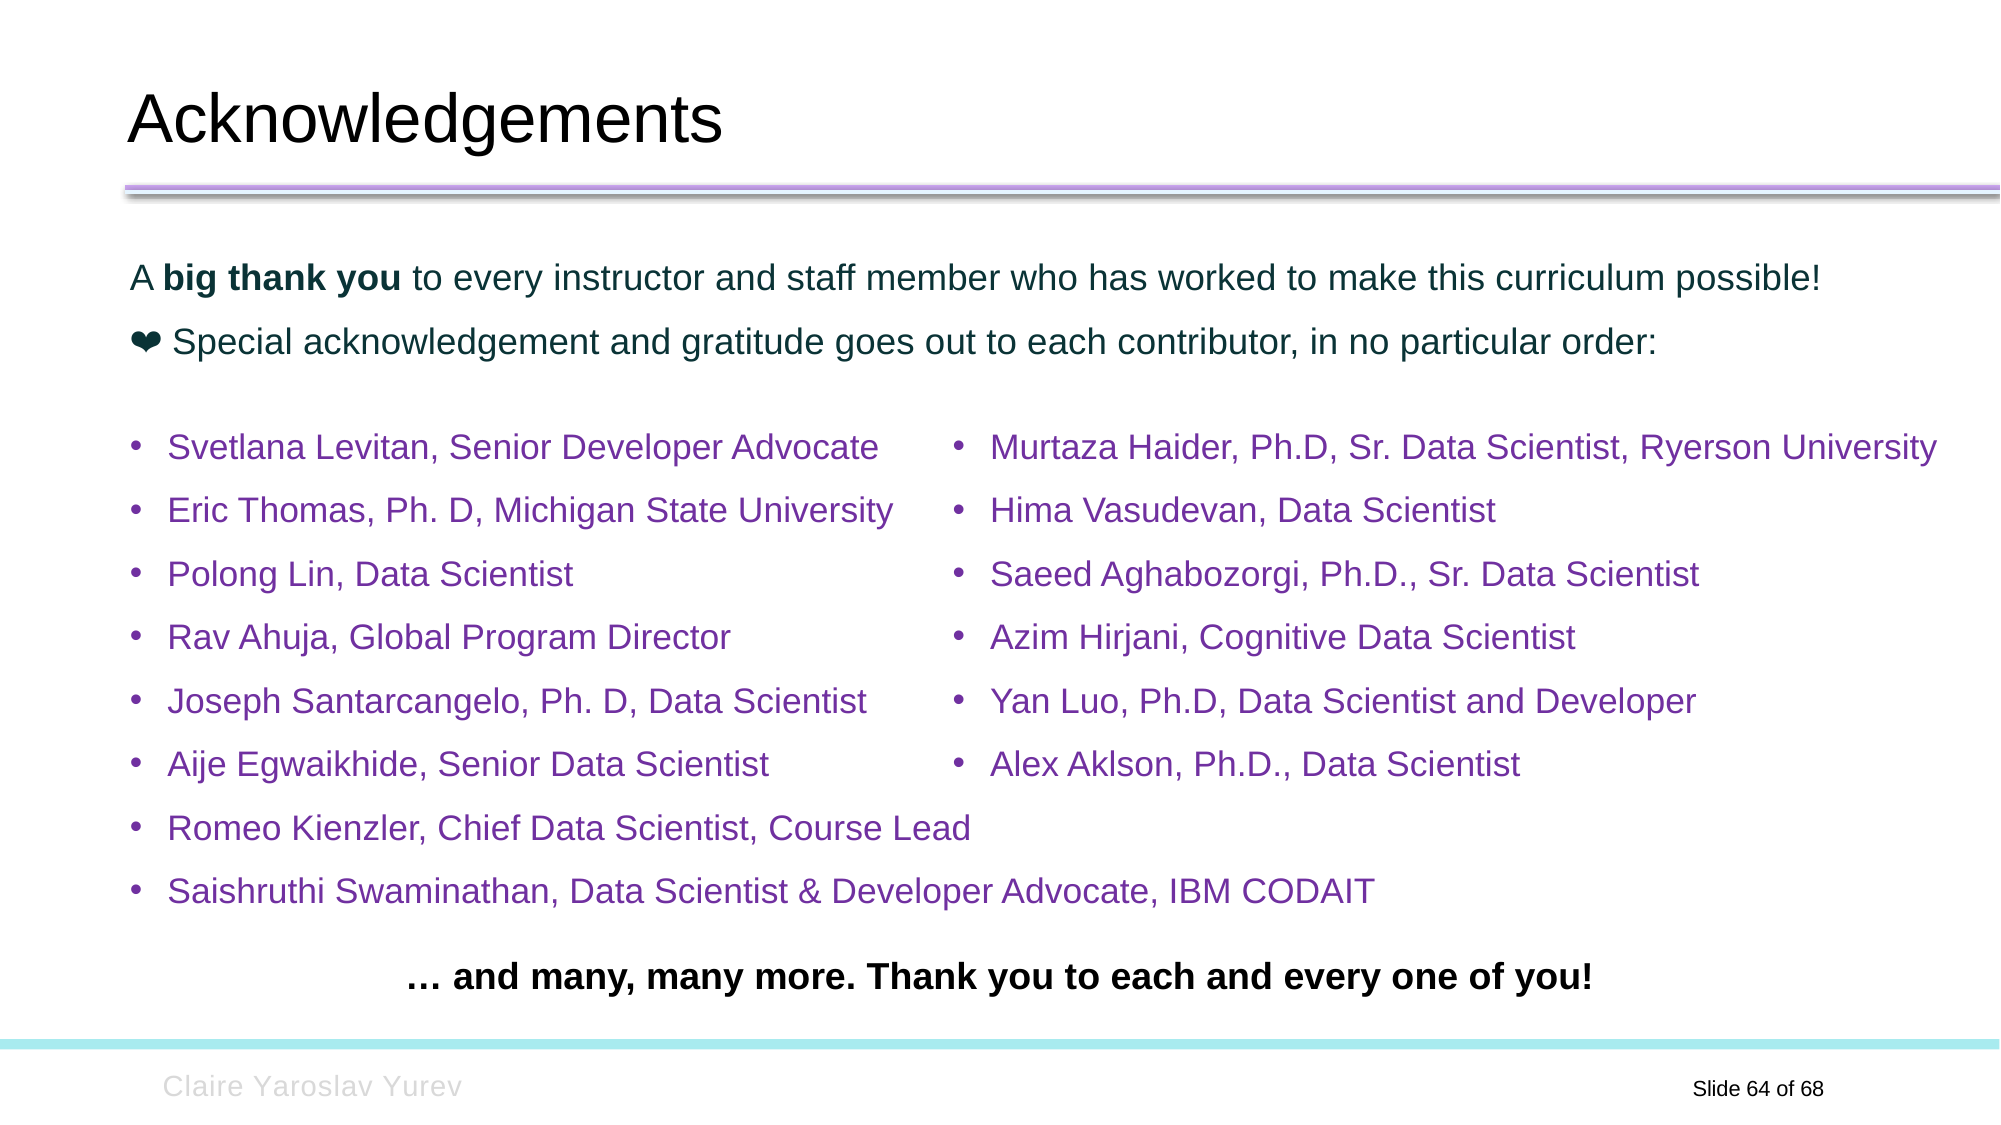

Acknowledgements
A big thank you to every instructor and staff member who has worked to make this curriculum possible!
❤ Special acknowledgement and gratitude goes out to each contributor, in no particular order:

Svetlana Levitan, Senior Developer Advocate
Eric Thomas, Ph. D, Michigan State University
Polong Lin, Data Scientist
Rav Ahuja, Global Program Director
Joseph Santarcangelo, Ph. D, Data Scientist
Aije Egwaikhide, Senior Data Scientist
Romeo Kienzler, Chief Data Scientist, Course Lead
Saishruthi Swaminathan, Data Scientist & Developer Advocate, IBM CODAIT

Murtaza Haider, Ph.D, Sr. Data Scientist, Ryerson University
Hima Vasudevan, Data Scientist
Saeed Aghabozorgi, Ph.D., Sr. Data Scientist
Azim Hirjani, Cognitive Data Scientist
Yan Luo, Ph.D, Data Scientist and Developer
Alex Aklson, Ph.D., Data Scientist
… and many, many more. Thank you to each and every one of you!
C l a i r e   Y a r o s l a v   Y u r e v
Slide 2 of 68
Slide 64 of 68